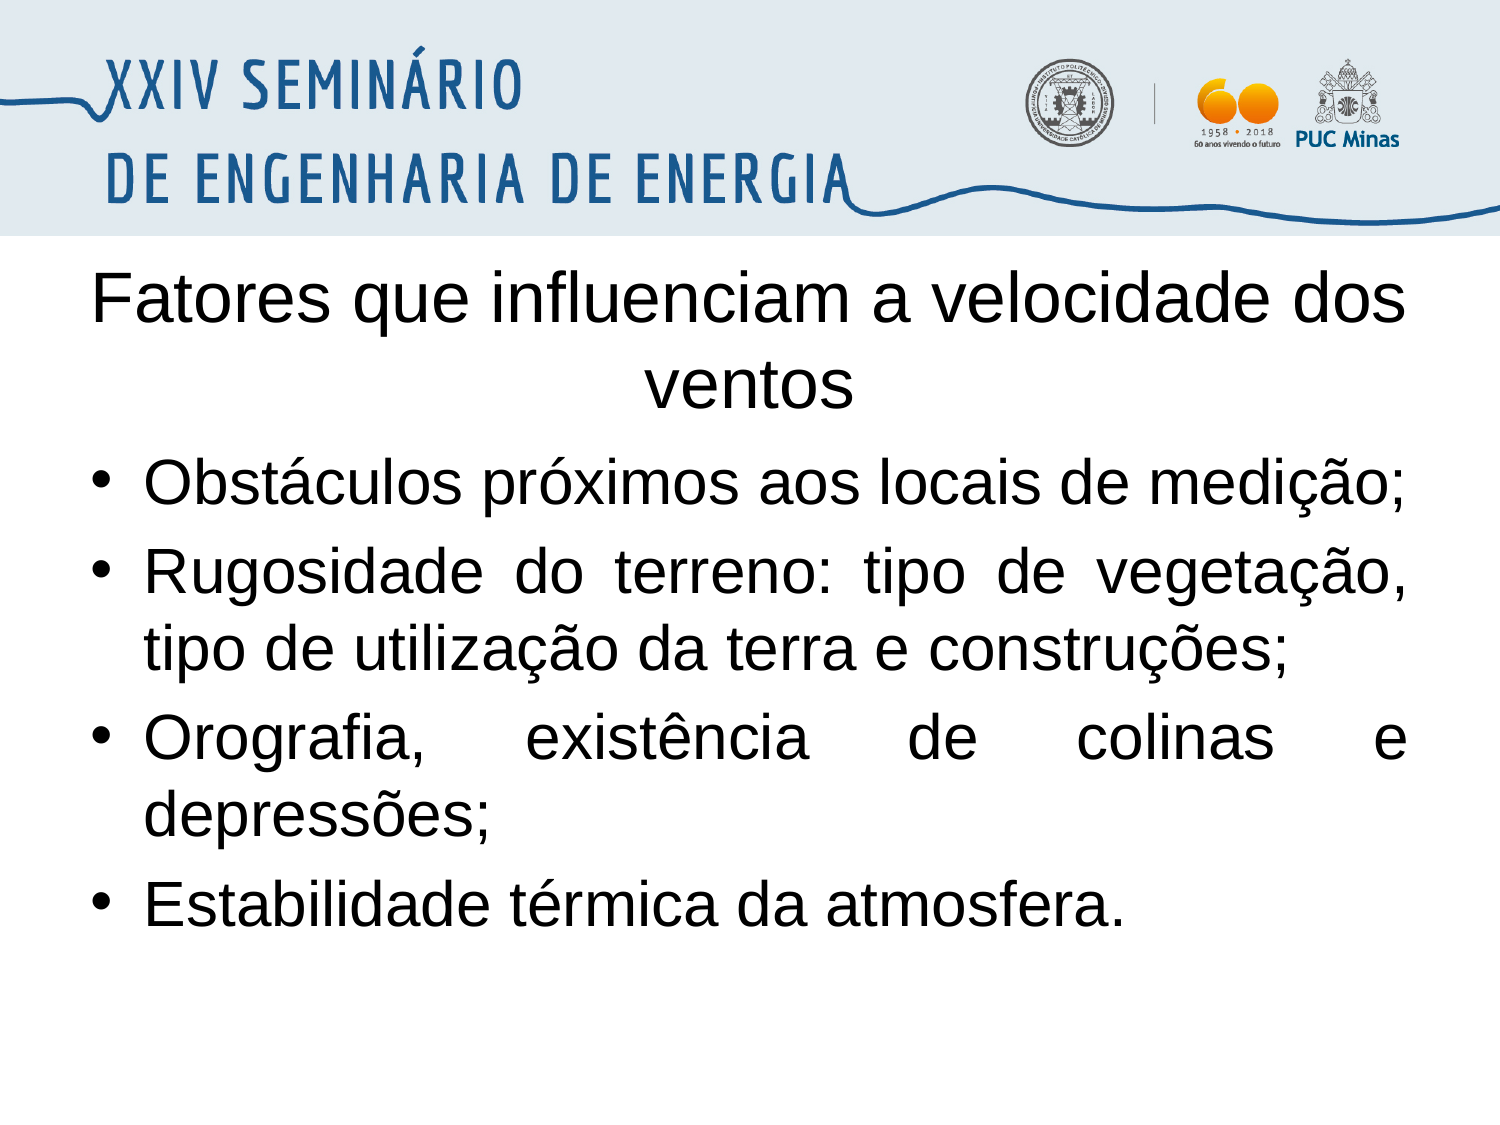

# Fatores que influenciam a velocidade dos ventos
Obstáculos próximos aos locais de medição;
Rugosidade do terreno: tipo de vegetação, tipo de utilização da terra e construções;
Orografia, existência de colinas e depressões;
Estabilidade térmica da atmosfera.